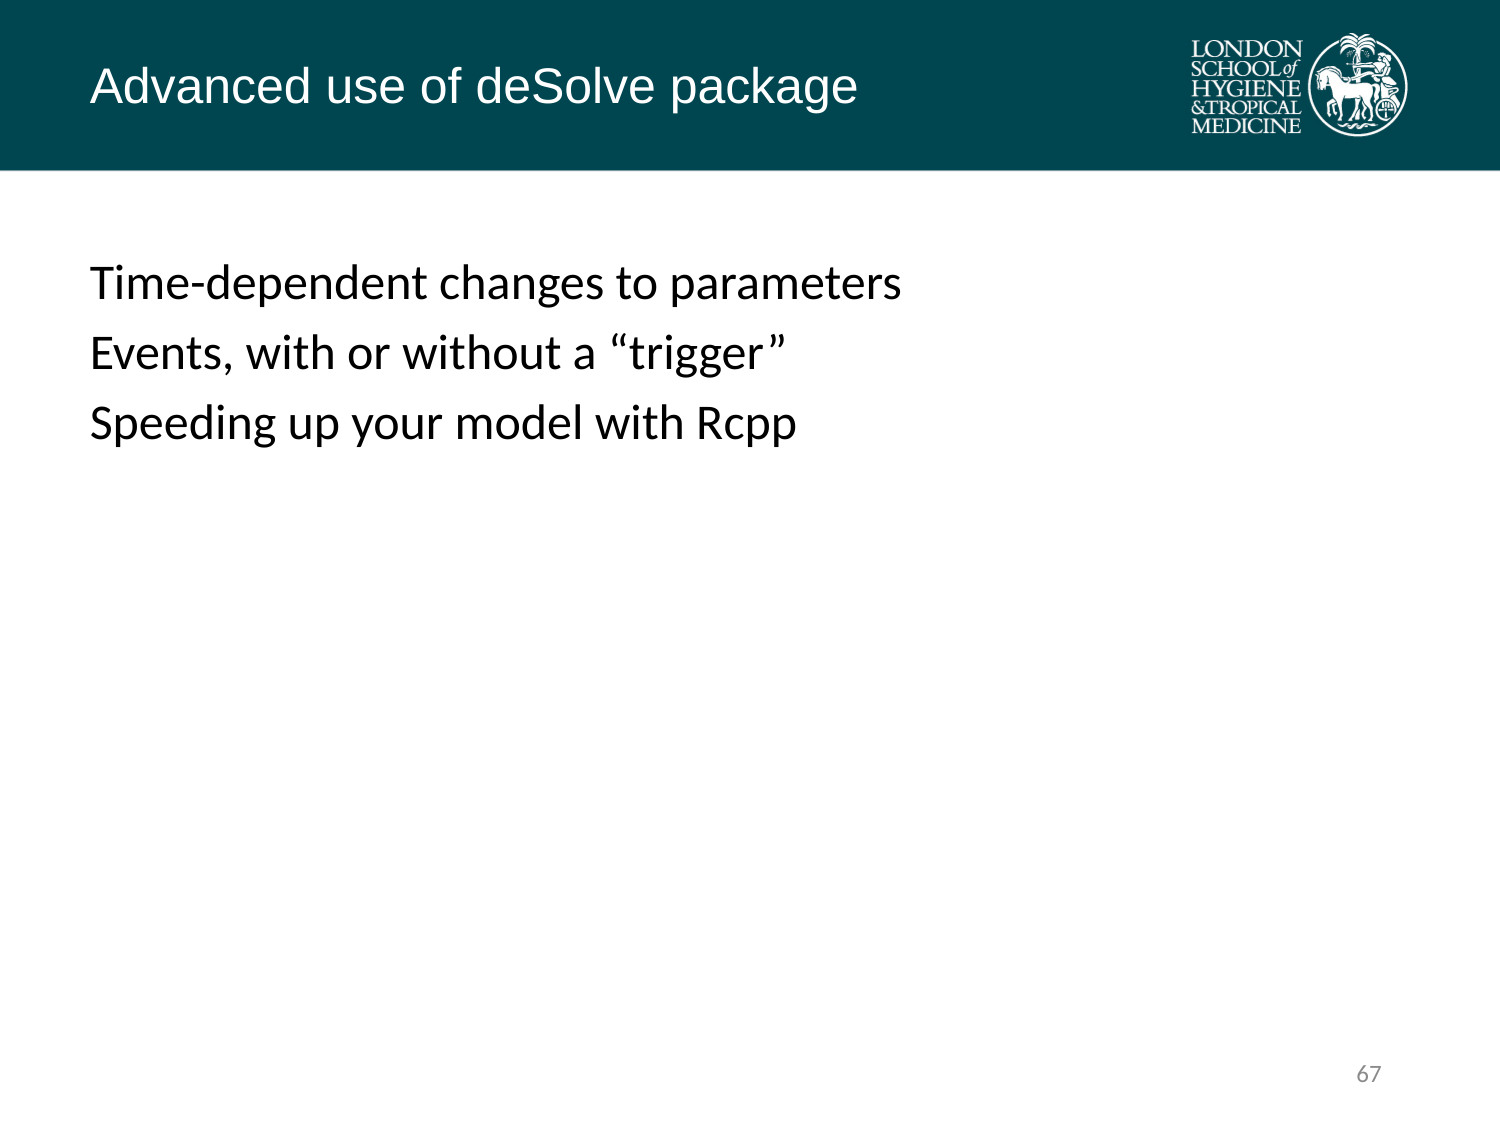

# Advanced use of deSolve package
Time-dependent changes to parameters
Events, with or without a “trigger”
Speeding up your model with Rcpp
67